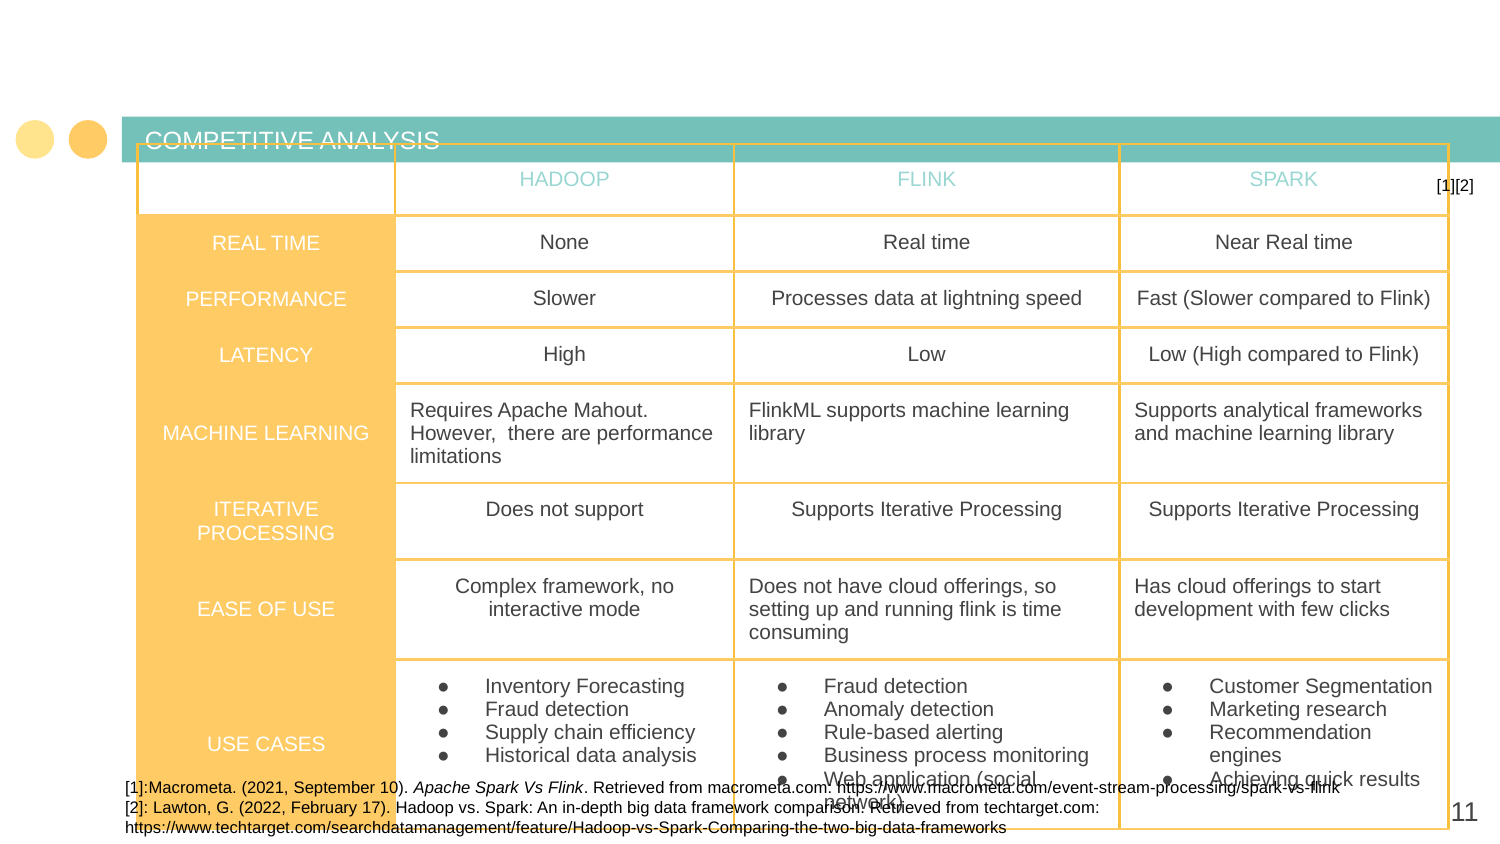

# COMPETITIVE ANALYSIS
|  | HADOOP | FLINK | SPARK |
| --- | --- | --- | --- |
| REAL TIME | None | Real time | Near Real time |
| PERFORMANCE | Slower | Processes data at lightning speed | Fast (Slower compared to Flink) |
| LATENCY | High | Low | Low (High compared to Flink) |
| MACHINE LEARNING | Requires Apache Mahout. However, there are performance limitations | FlinkML supports machine learning library | Supports analytical frameworks and machine learning library |
| ITERATIVE PROCESSING | Does not support | Supports Iterative Processing | Supports Iterative Processing |
| EASE OF USE | Complex framework, no interactive mode | Does not have cloud offerings, so setting up and running flink is time consuming | Has cloud offerings to start development with few clicks |
| USE CASES | Inventory Forecasting Fraud detection Supply chain efficiency Historical data analysis | Fraud detection Anomaly detection Rule-based alerting Business process monitoring Web application (social network) | Customer Segmentation Marketing research Recommendation engines Achieving quick results |
[1][2]
[1]:Macrometa. (2021, September 10). Apache Spark Vs Flink. Retrieved from macrometa.com: https://www.macrometa.com/event-stream-processing/spark-vs-flink
[2]: Lawton, G. (2022, February 17). Hadoop vs. Spark: An in-depth big data framework comparison. Retrieved from techtarget.com: https://www.techtarget.com/searchdatamanagement/feature/Hadoop-vs-Spark-Comparing-the-two-big-data-frameworks
11